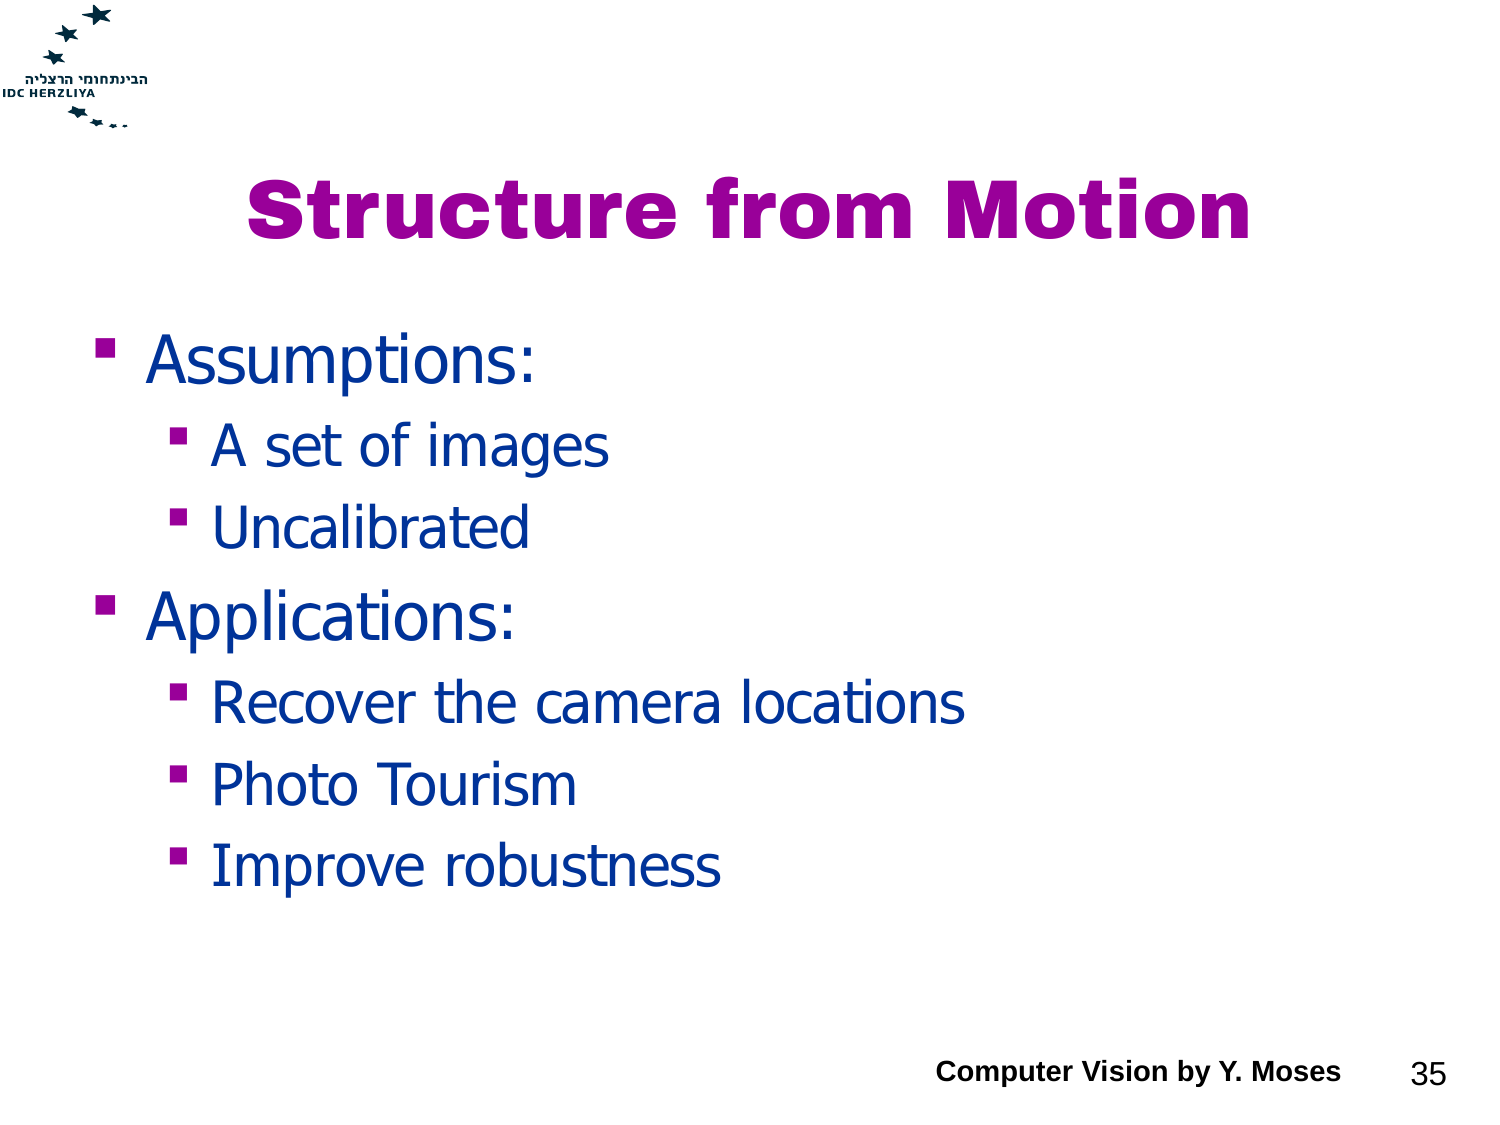

# Structure from Motion
Assumptions:
A set of images
Uncalibrated
Applications:
Recover the camera locations
Photo Tourism
Improve robustness
Computer Vision by Y. Moses
35